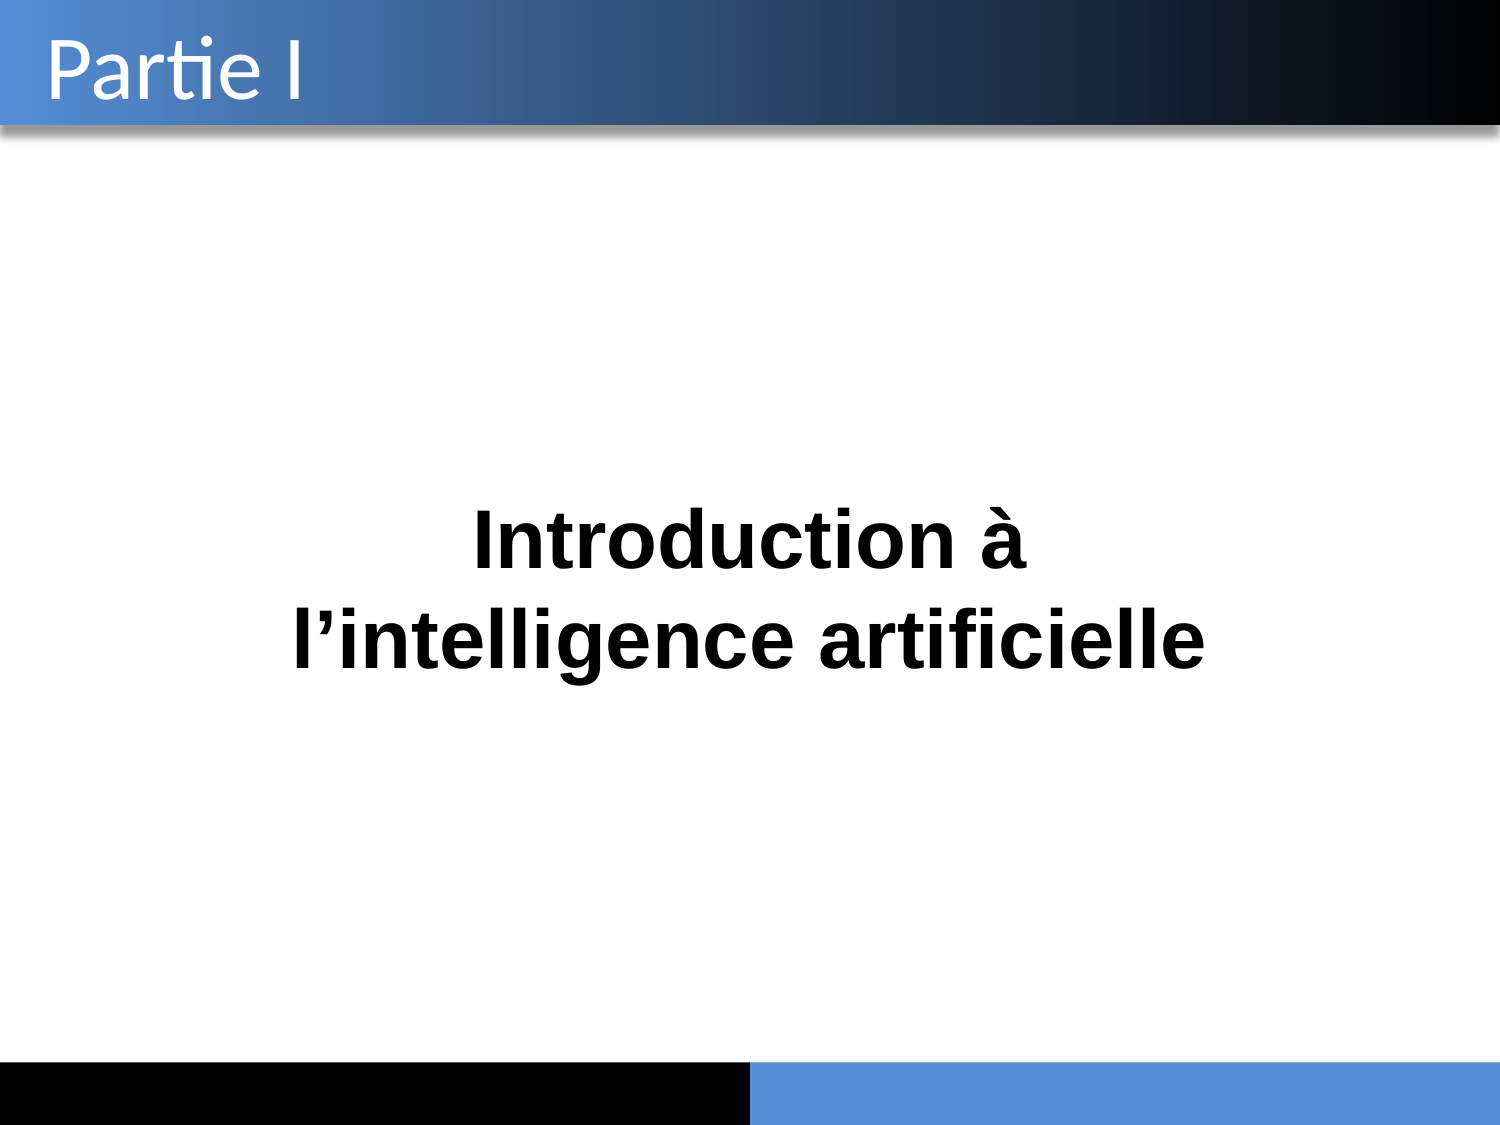

# Partie I
Introduction à
l’intelligence artificielle